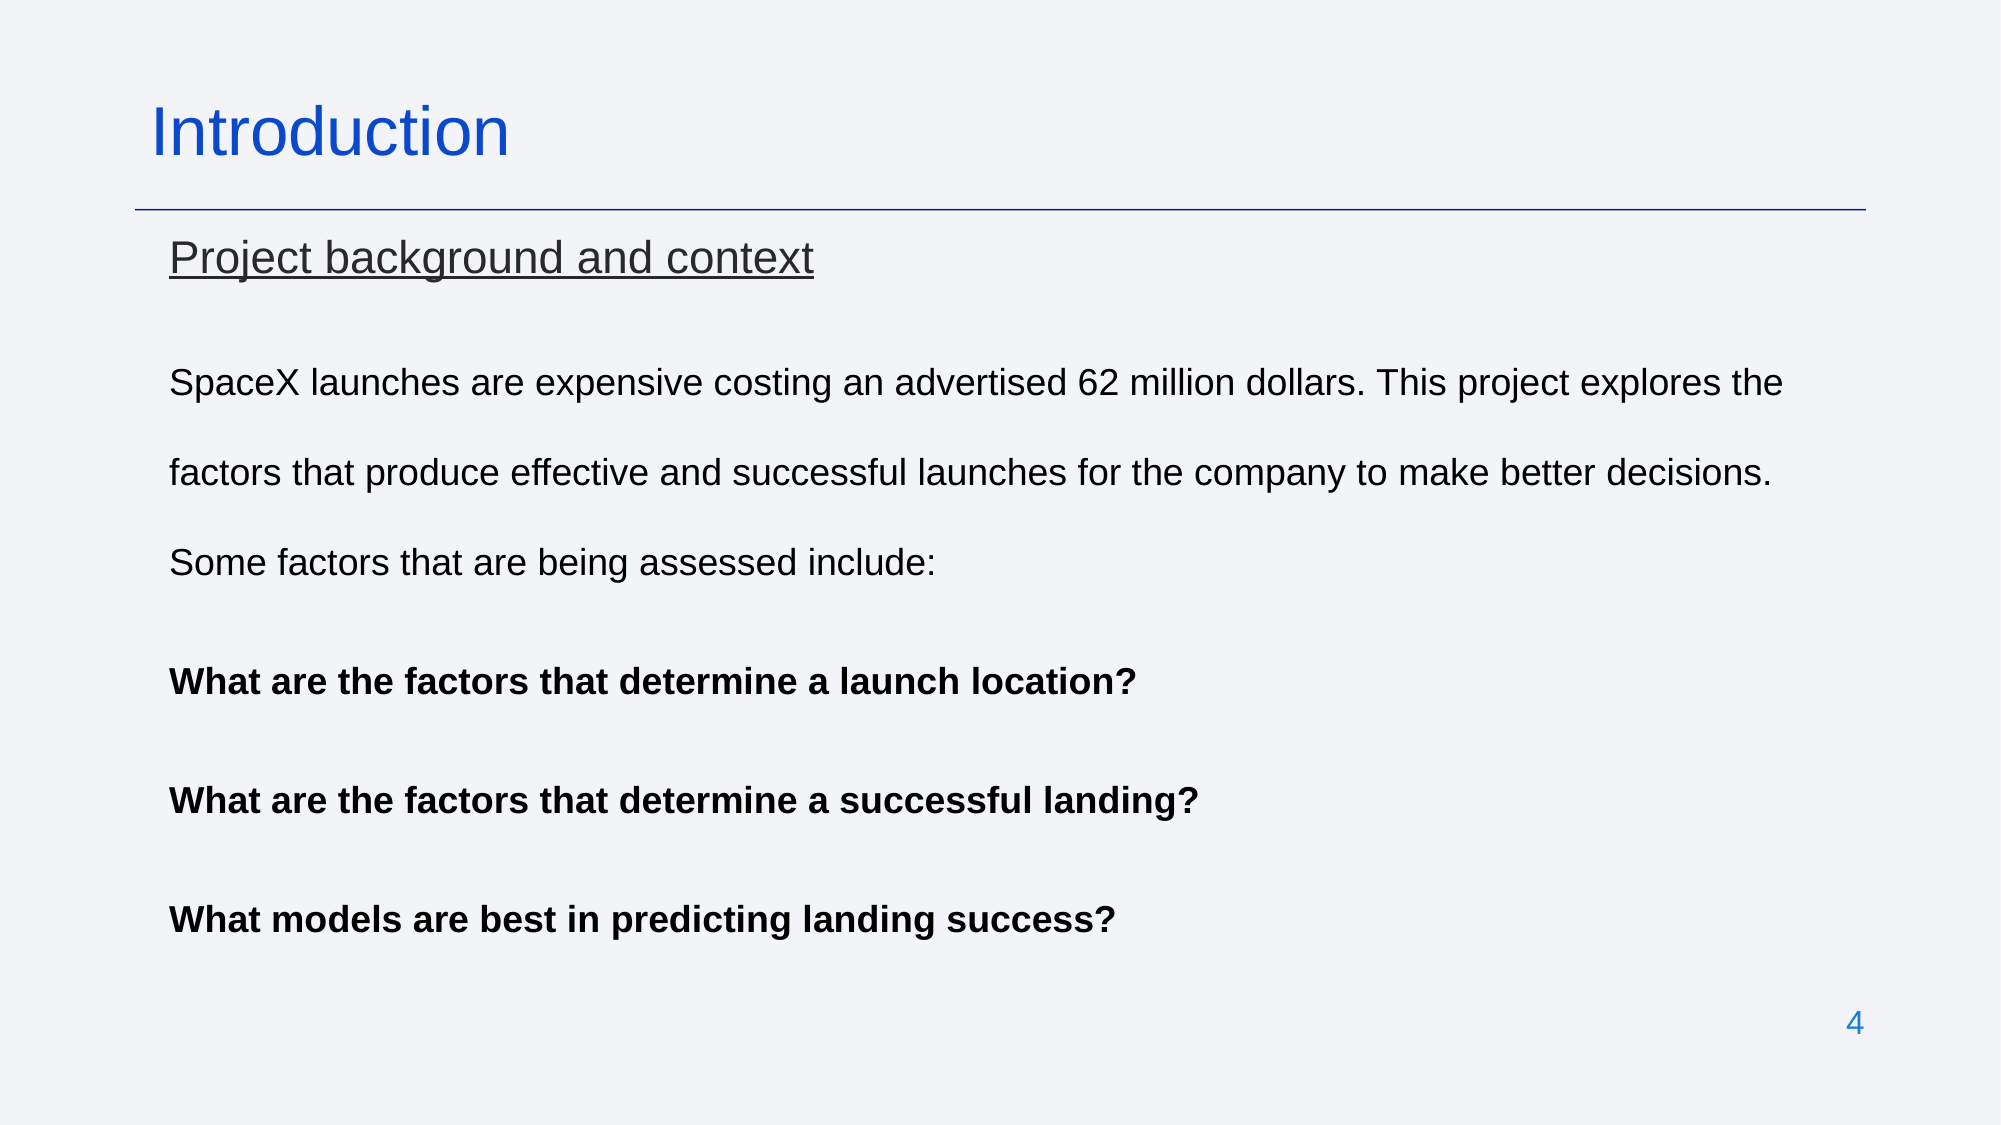

Introduction
Project background and context
SpaceX launches are expensive costing an advertised 62 million dollars. This project explores the factors that produce effective and successful launches for the company to make better decisions. Some factors that are being assessed include:
What are the factors that determine a launch location?
What are the factors that determine a successful landing?
What models are best in predicting landing success?

4